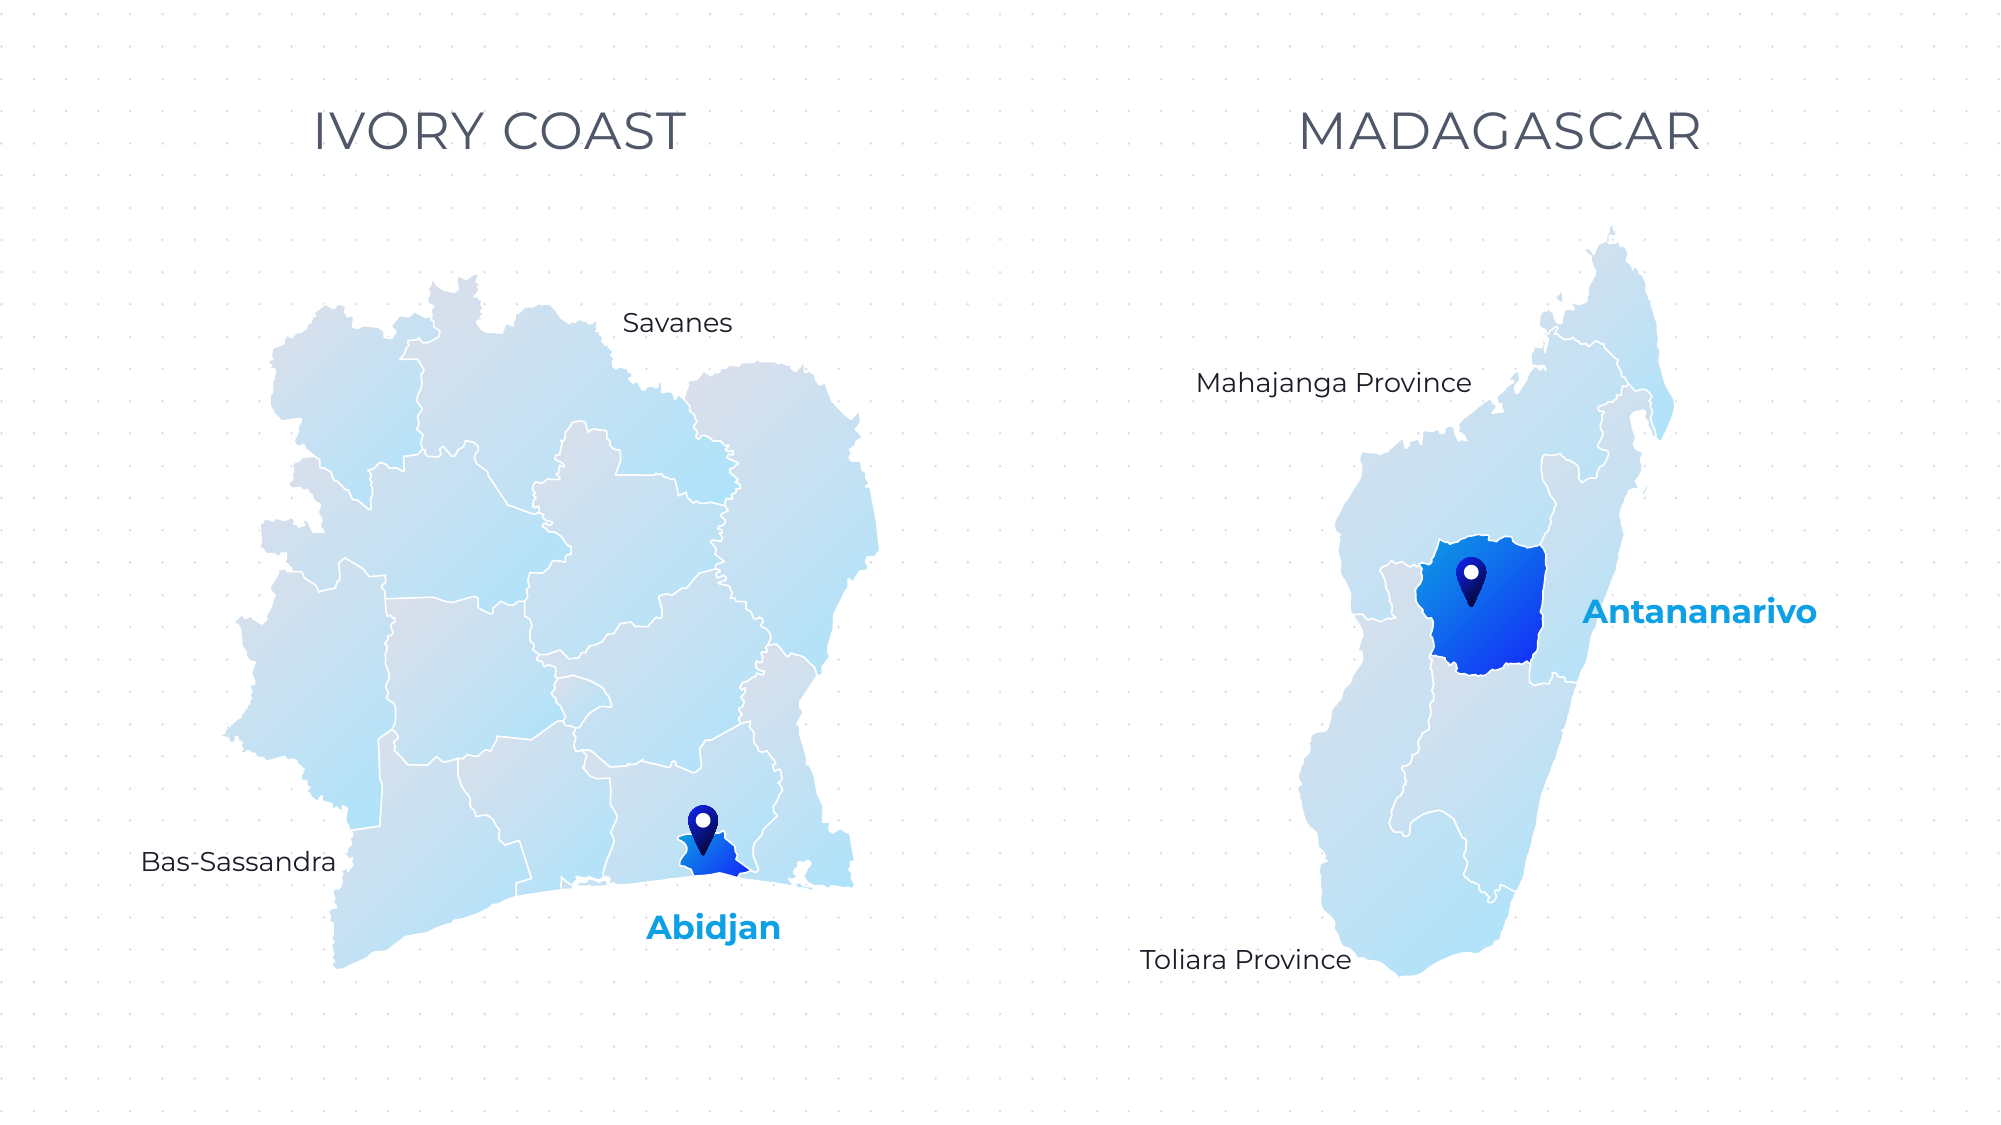

IVORY COAST
MADAGASCAR

Savanes
Bas-Sassandra
Abidjan
Mahajanga Province
Antananarivo
Toliara Province